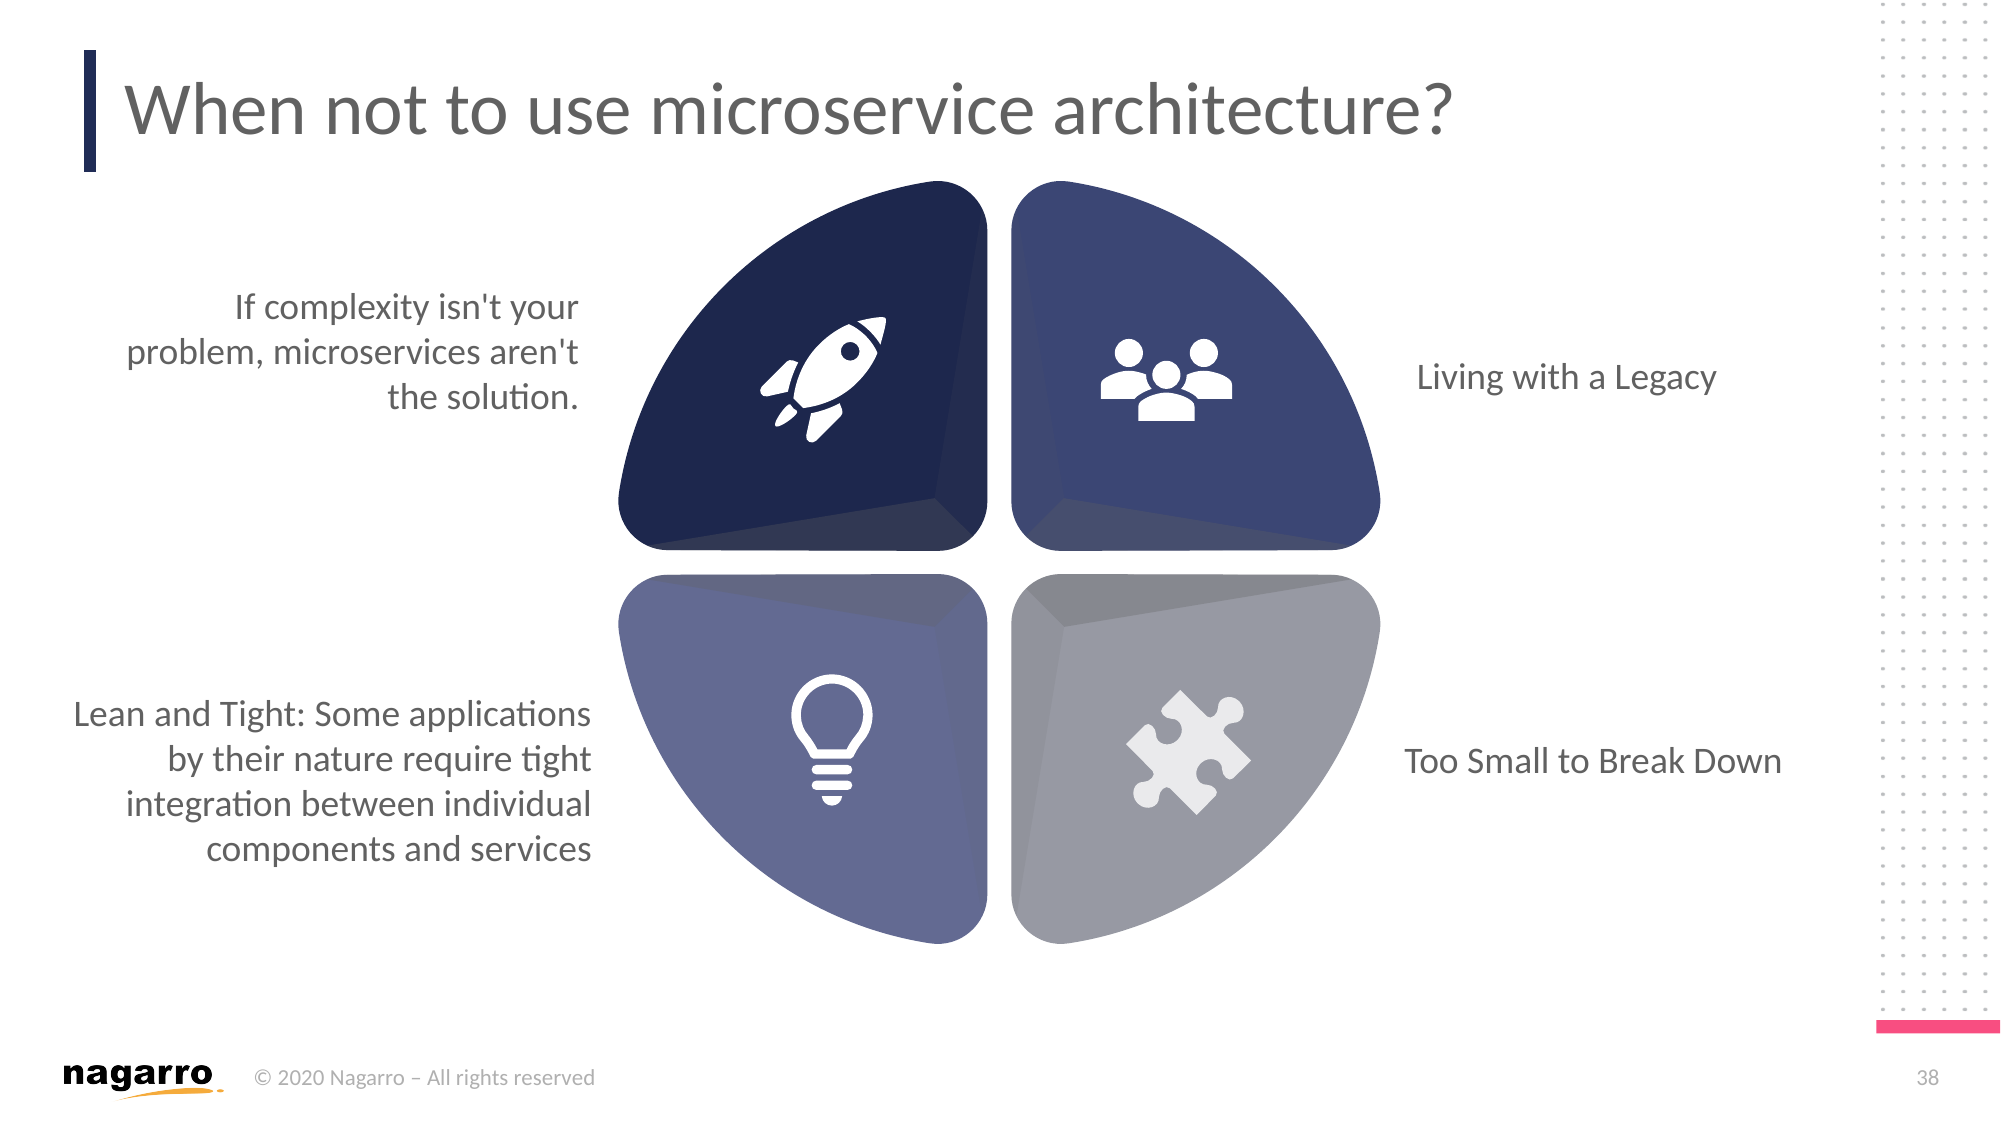

# When not to use microservice architecture?

If complexity isn't your problem, microservices aren't the solution.

Living with a Legacy

Lean and Tight: Some applications by their nature require tight integration between individual components and services

Too Small to Break Down